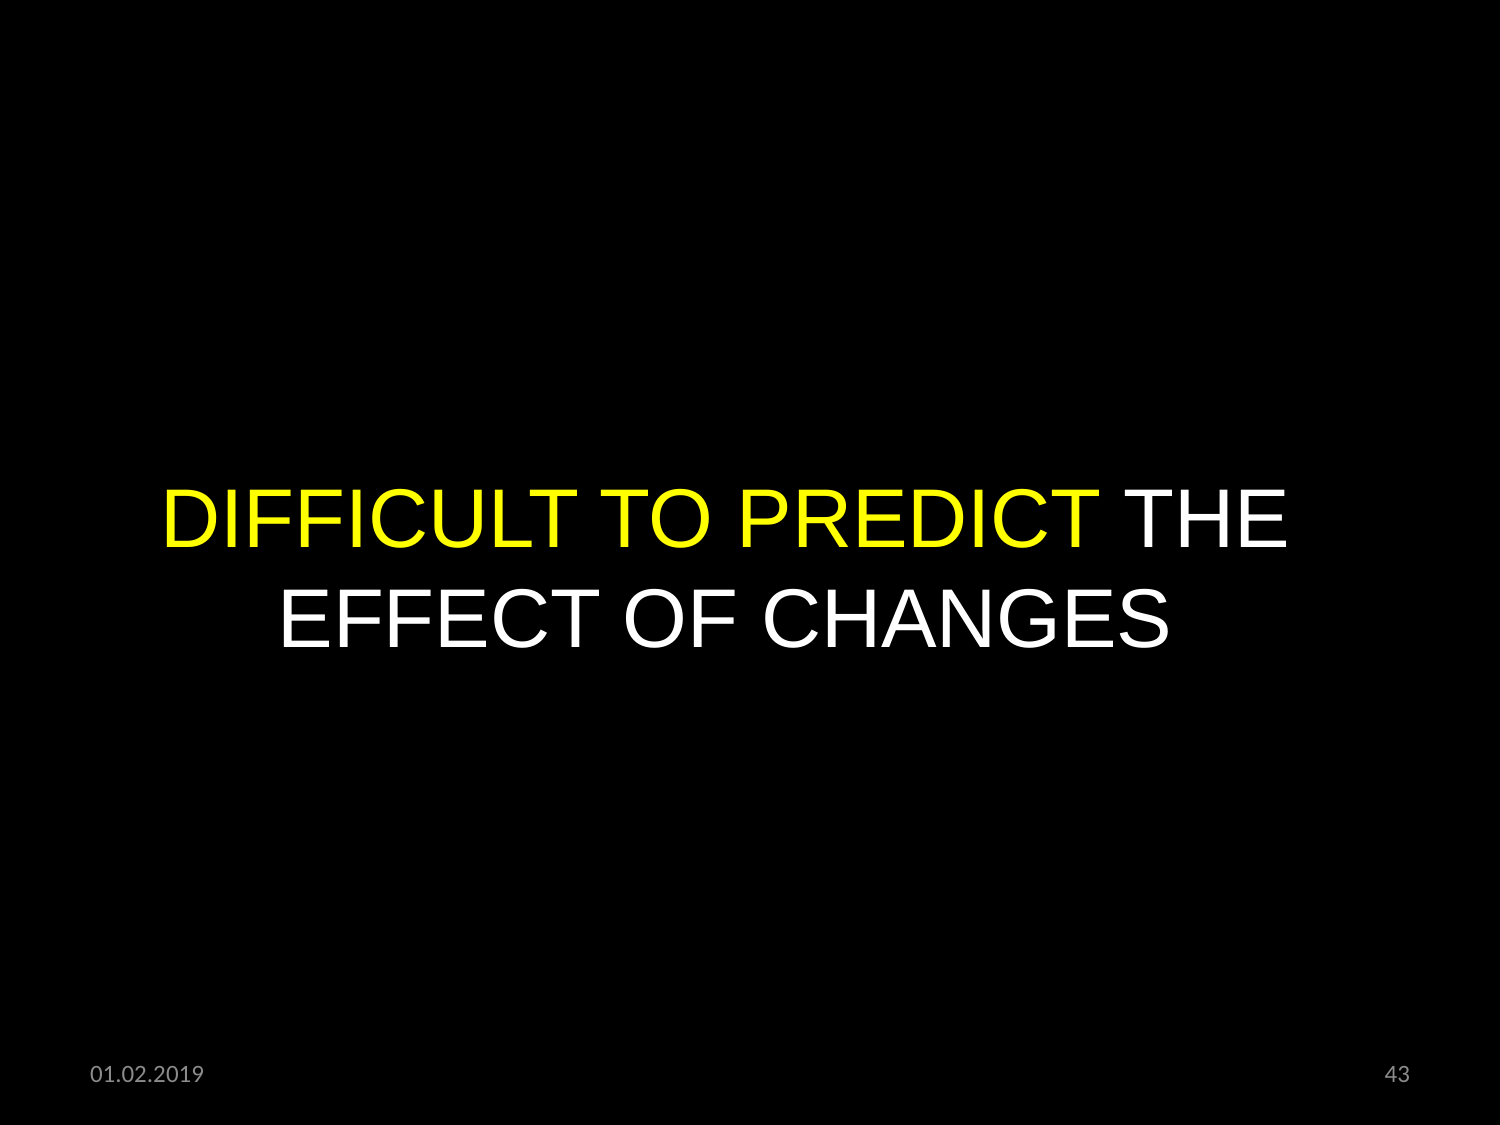

DIFFICULT TO PREDICT THE EFFECT OF CHANGES
01.02.2019
43